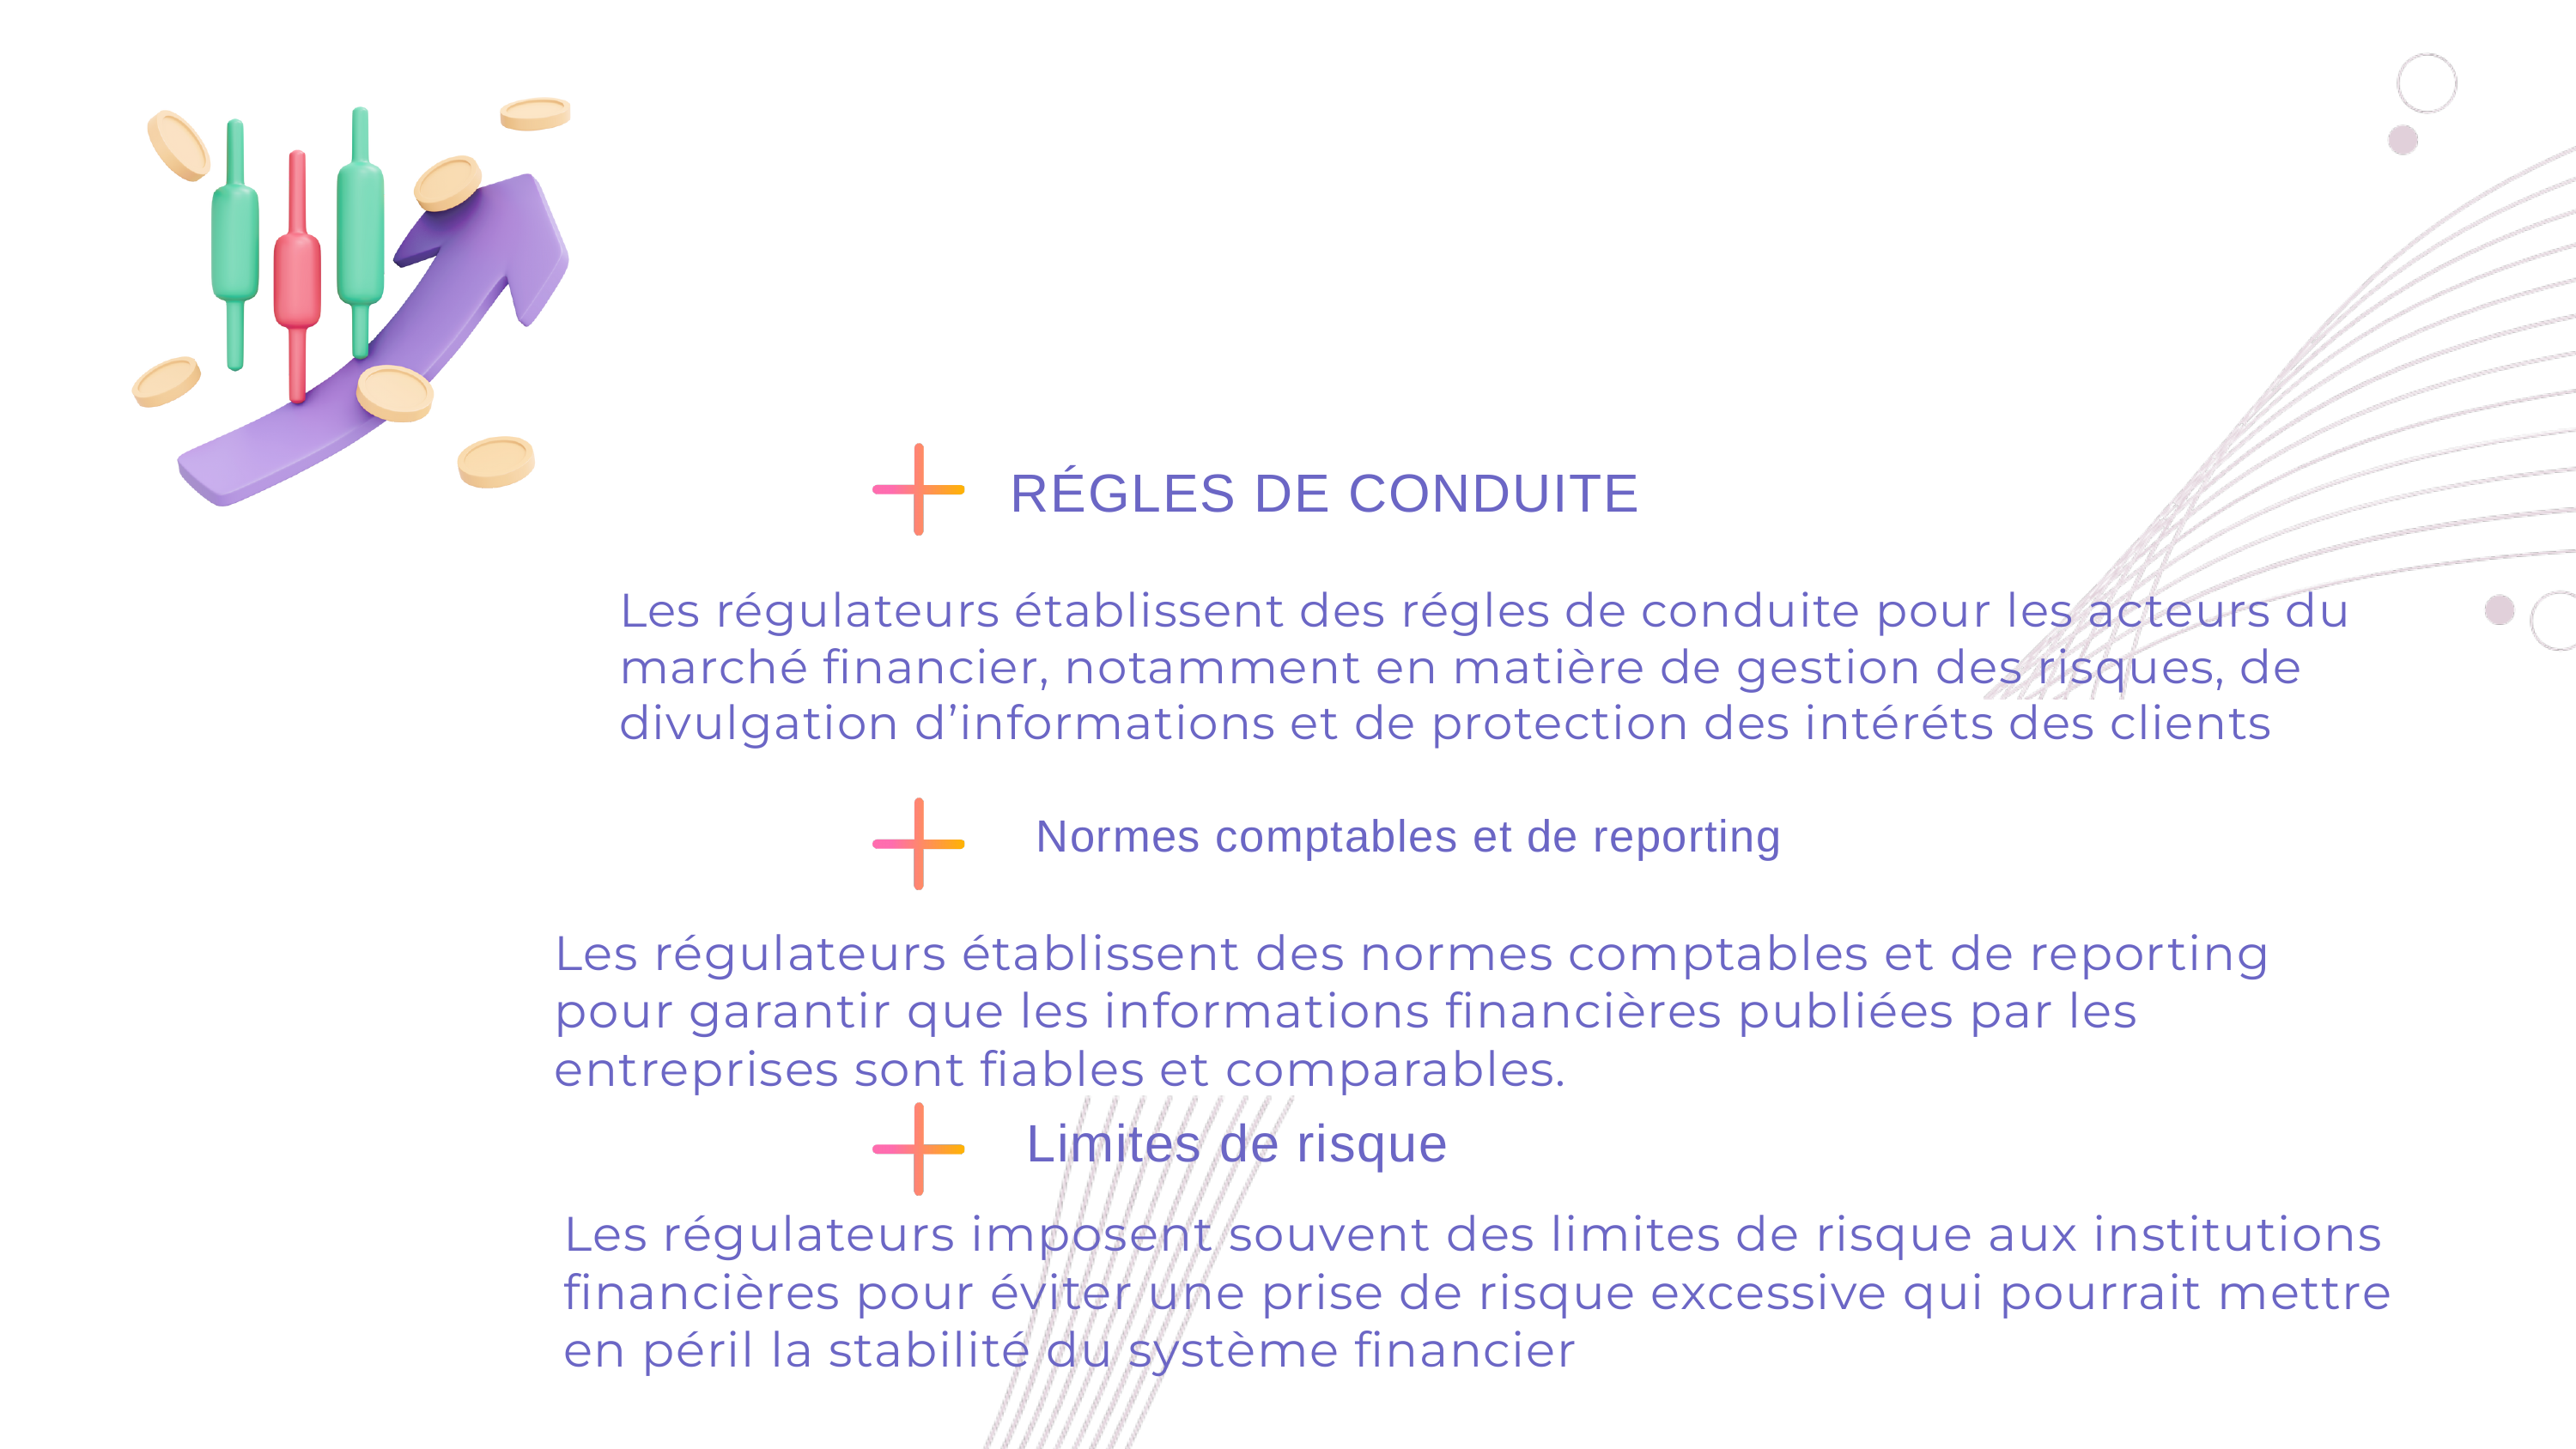

RÉGLES DE CONDUITE
Les régulateurs établissent des régles de conduite pour les acteurs du marché financier, notamment en matière de gestion des risques, de divulgation d’informations et de protection des intéréts des clients

 Normes comptables et de reporting
Les régulateurs établissent des normes comptables et de reporting pour garantir que les informations financières publiées par les entreprises sont fiables et comparables.

 Limites de risque
Les régulateurs imposent souvent des limites de risque aux institutions financières pour éviter une prise de risque excessive qui pourrait mettre en péril la stabilité du système financier